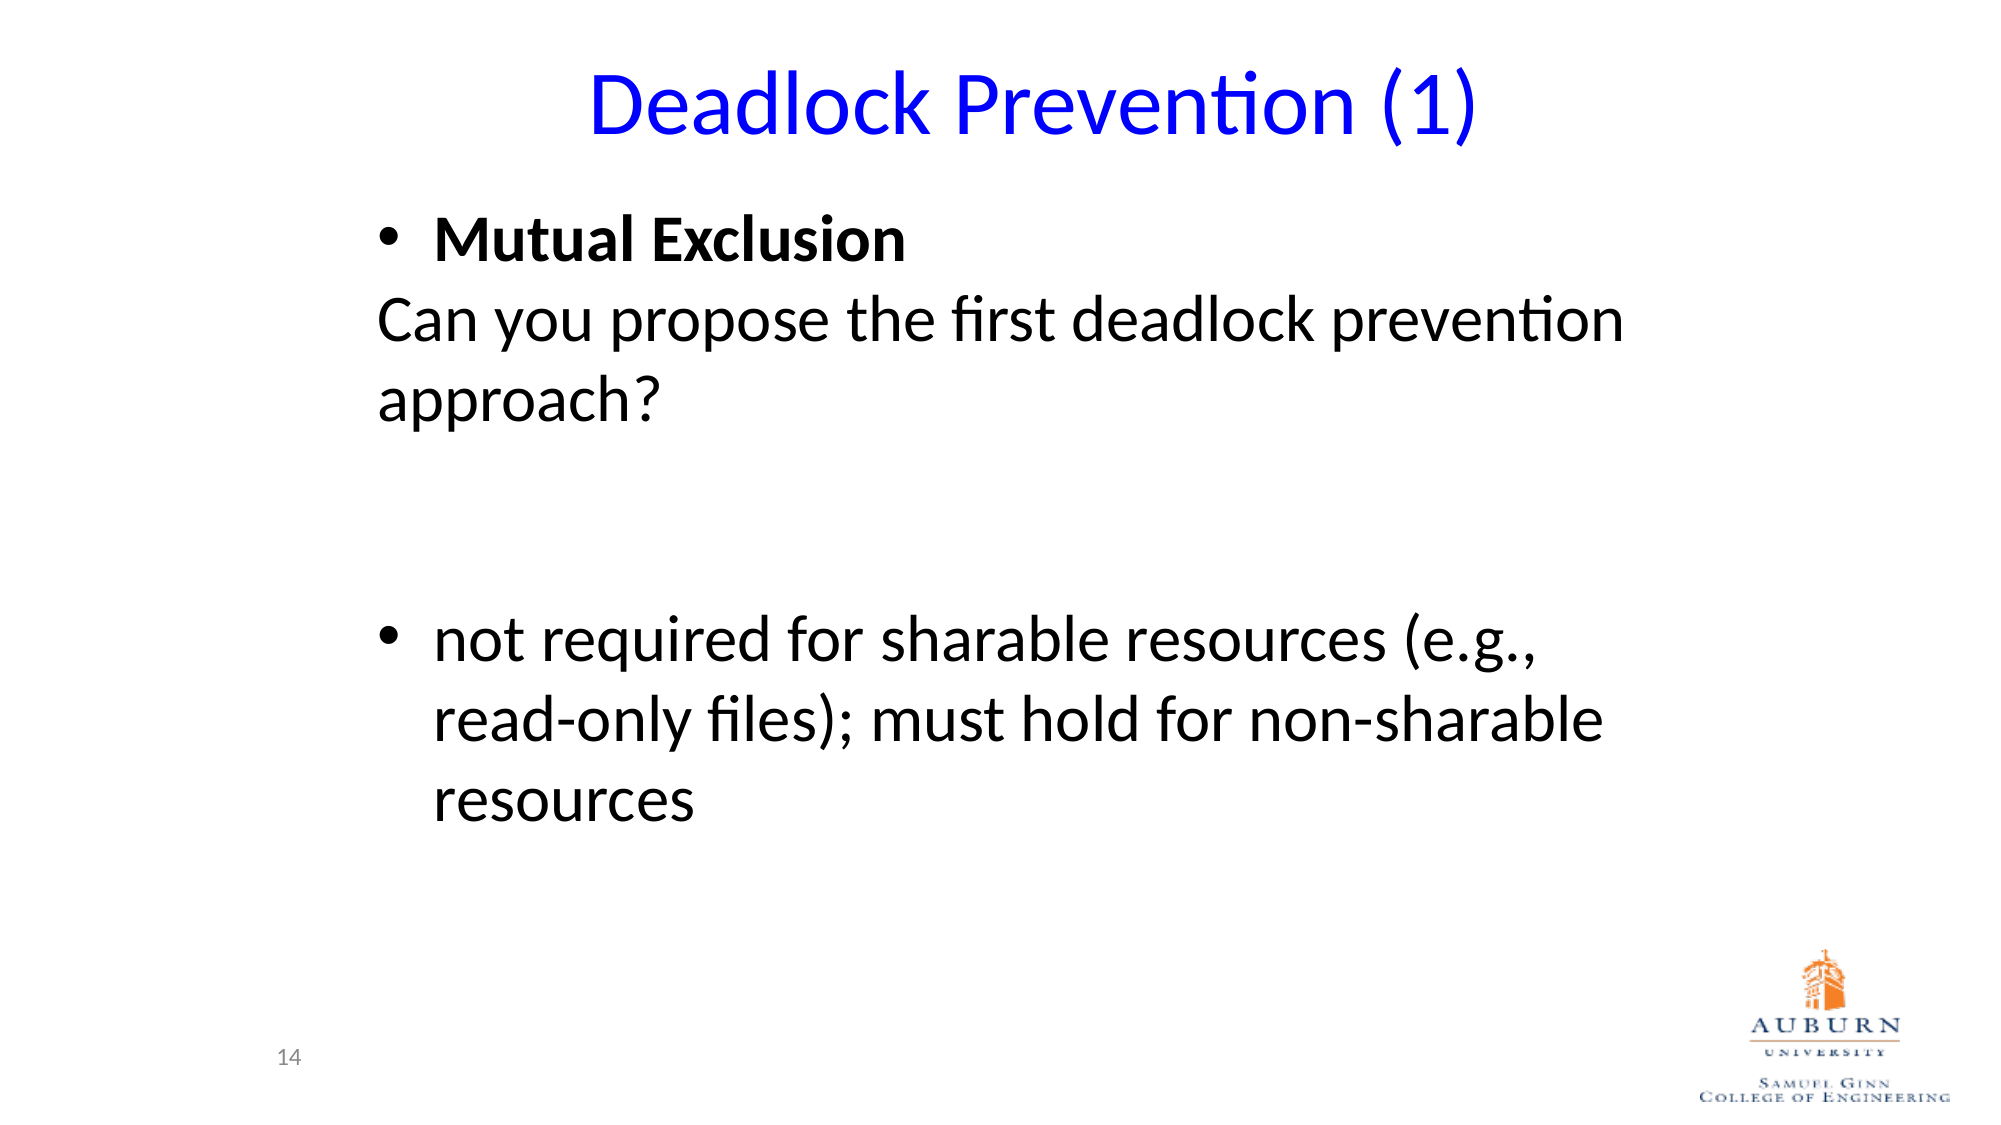

# Deadlock Prevention (1)
Mutual Exclusion
Can you propose the first deadlock prevention approach?

not required for sharable resources (e.g., read-only files); must hold for non-sharable resources
14